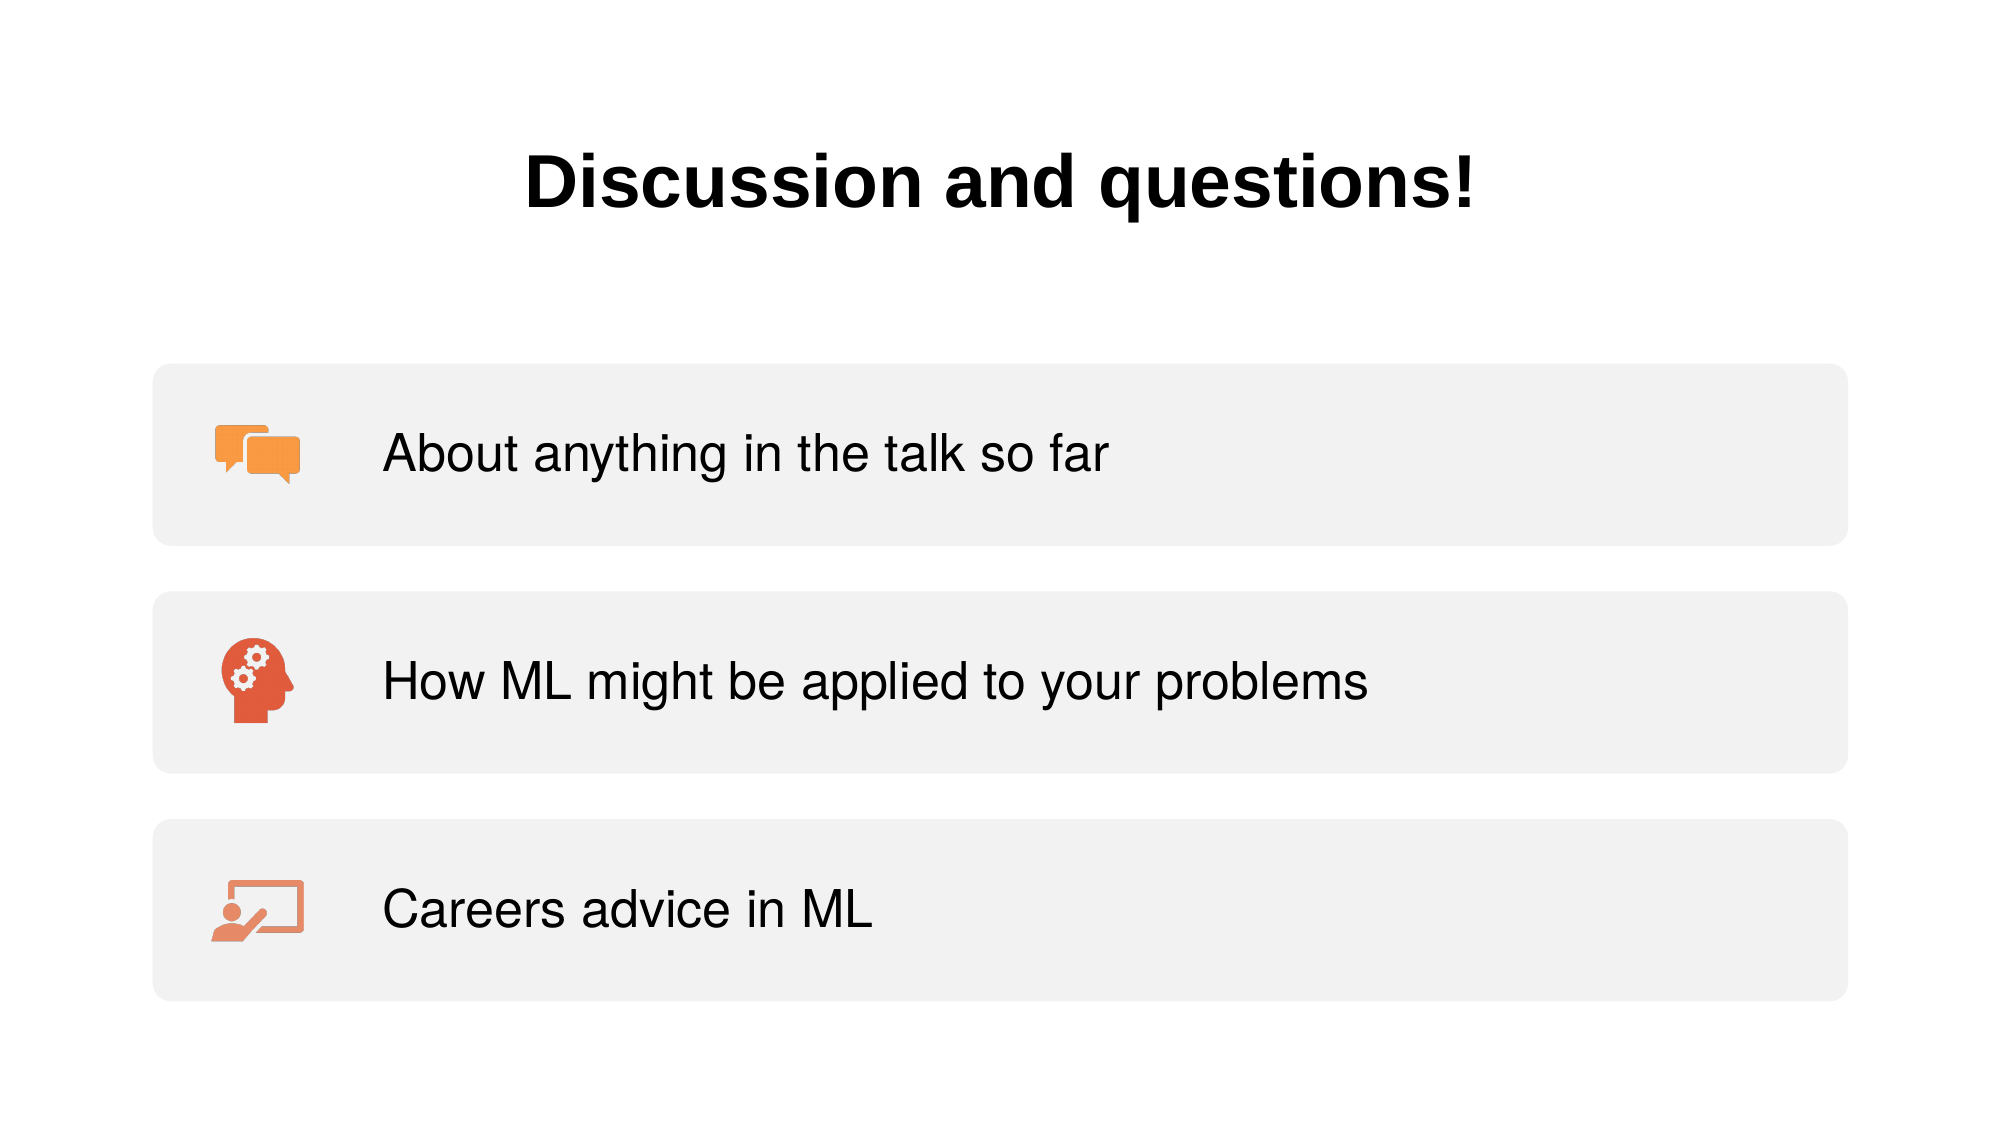

# Discussion and questions!
About anything in the talk so far
How ML might be applied to your problems
Careers advice in ML